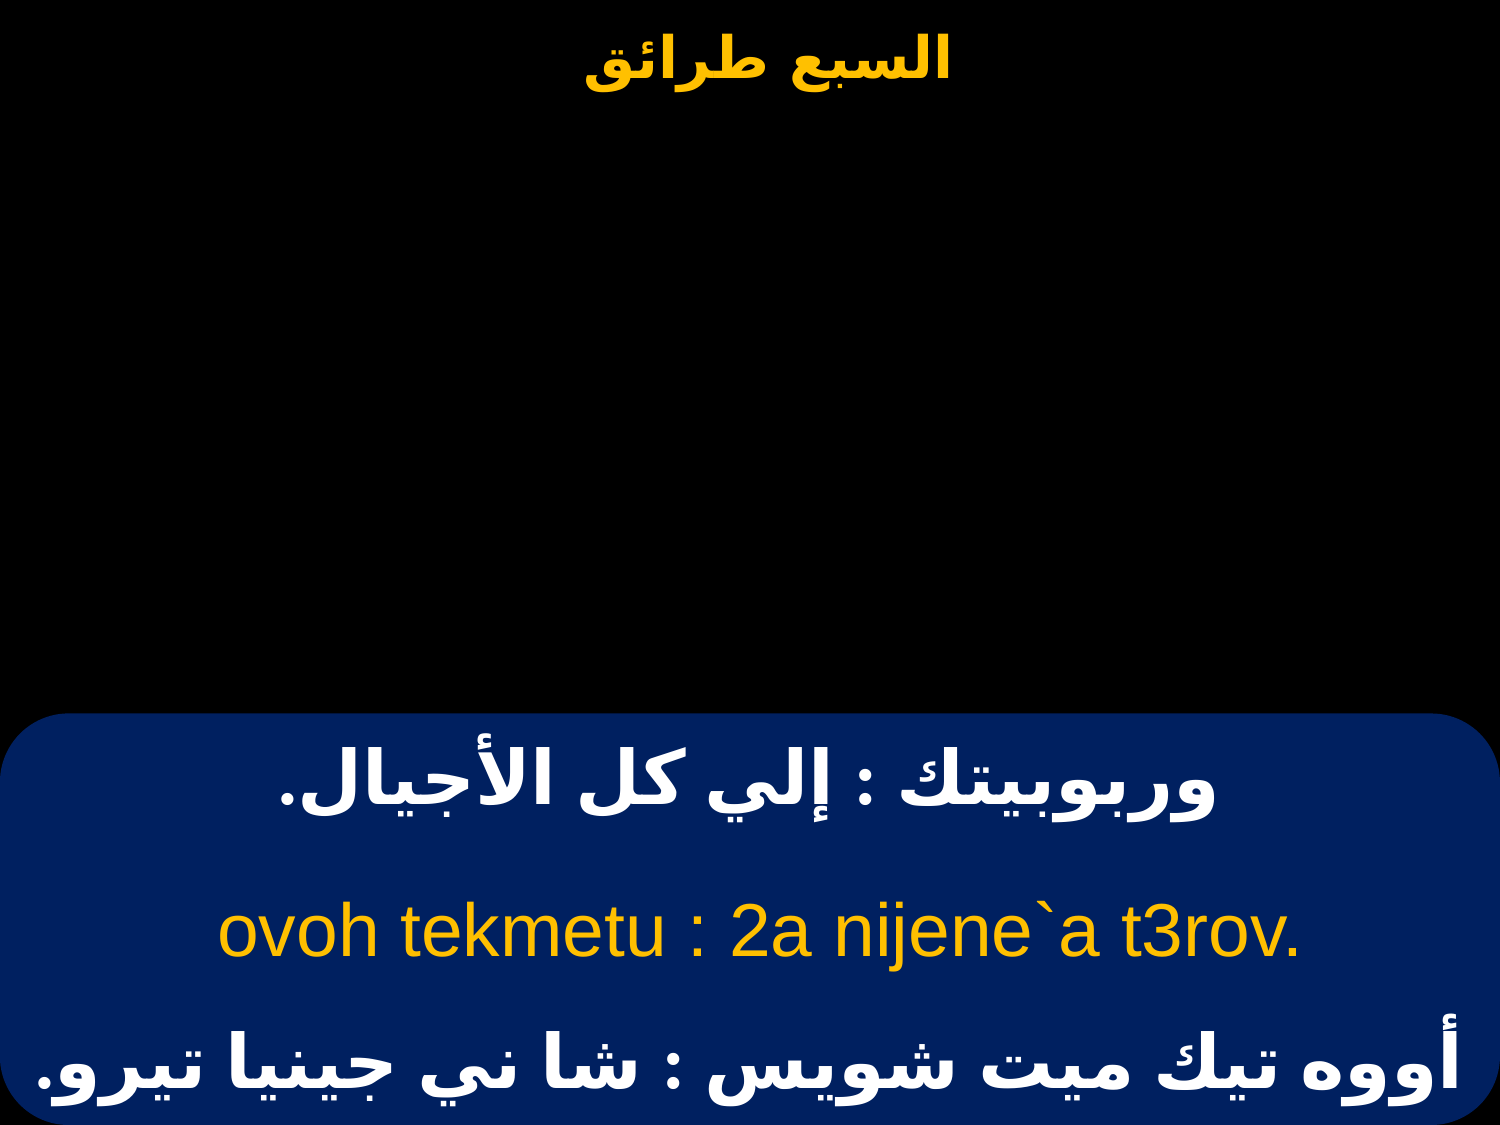

# وربوبيتك : إلي كل الأجيال.
 ovoh tekmetu : 2a nijene`a t3rov.
أووه تيك ميت شويس : شا ني جينيا تيرو.